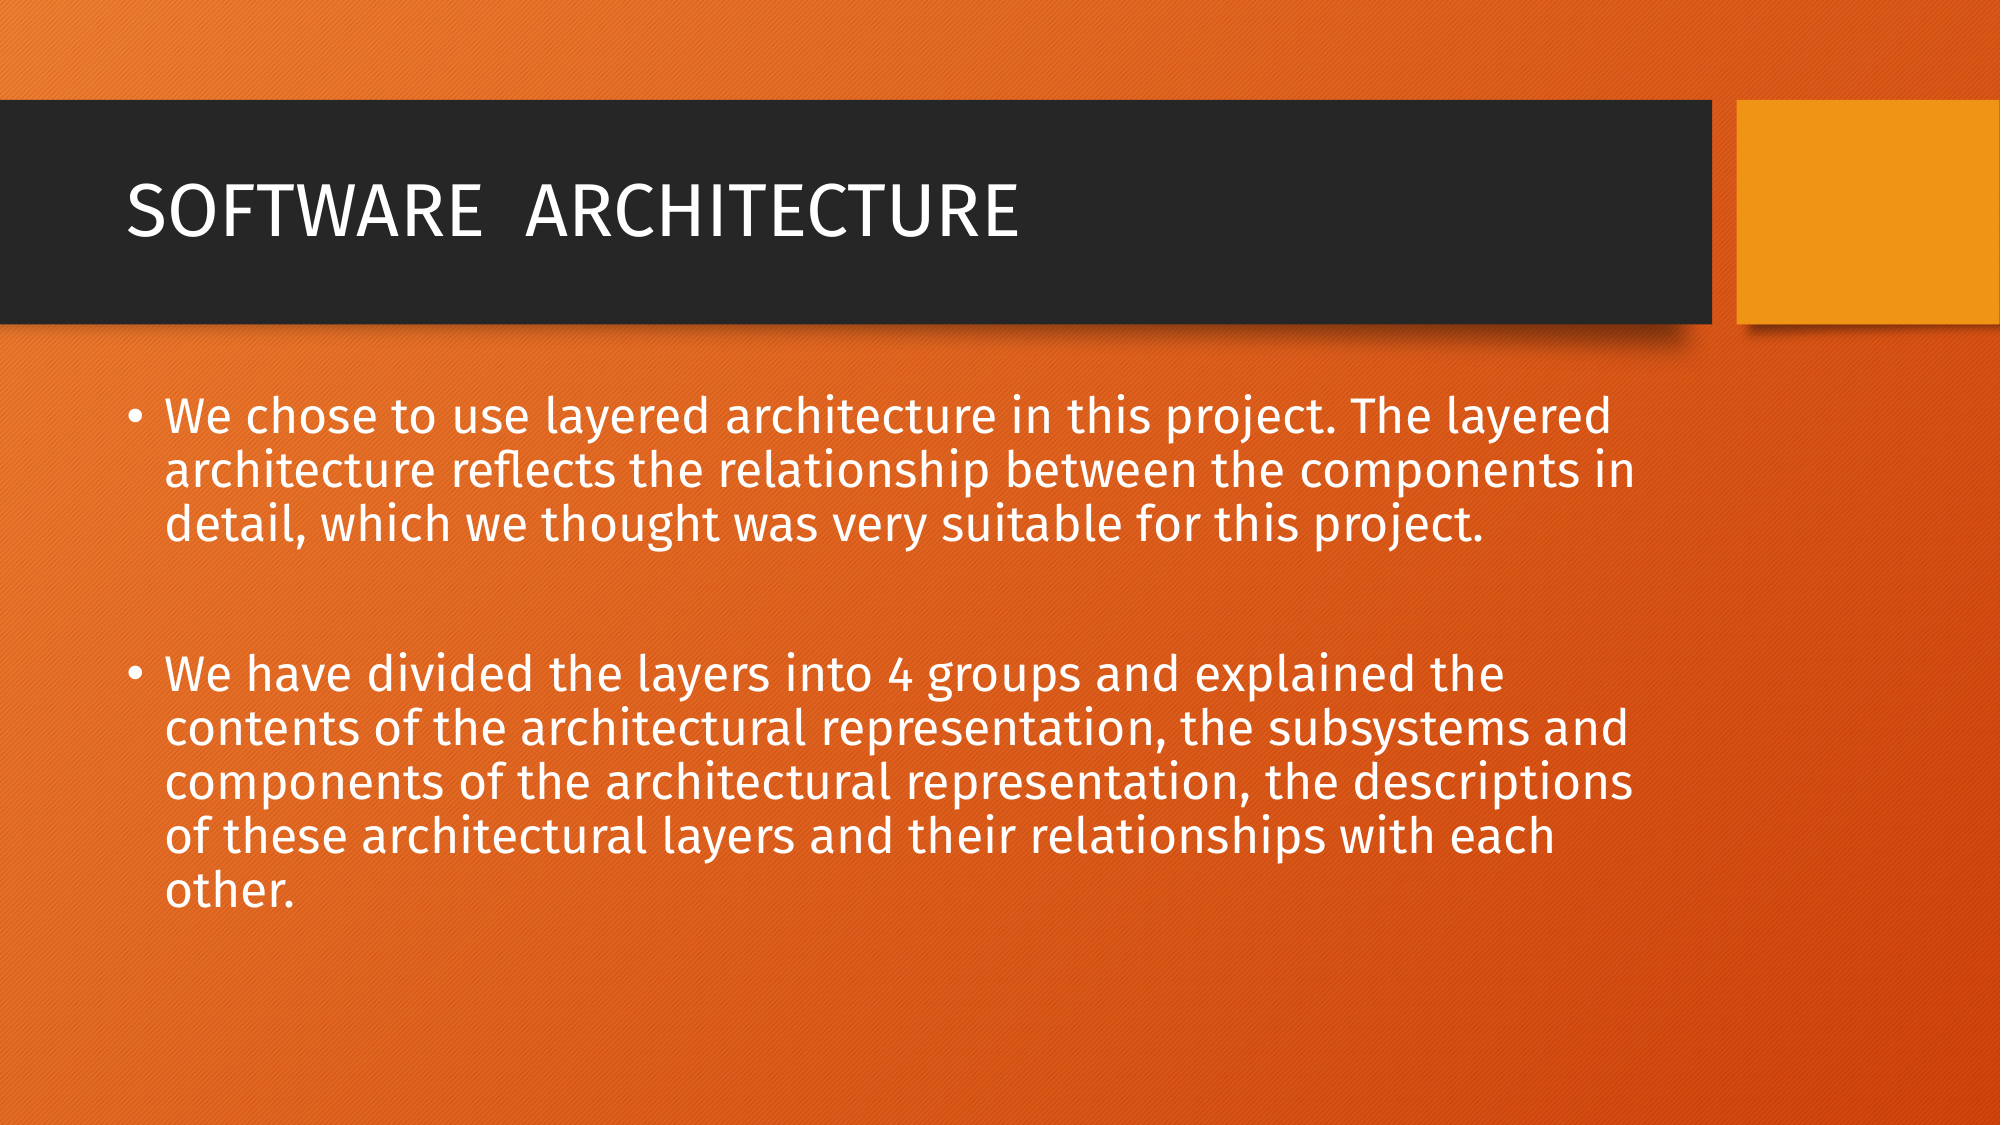

# SOFTWARE  ARCHITECTURE
We chose to use layered architecture in this project. The layered architecture reflects the relationship between the components in detail, which we thought was very suitable for this project.

We have divided the layers into 4 groups and explained the contents of the architectural representation, the subsystems and components of the architectural representation, the descriptions of these architectural layers and their relationships with each other.